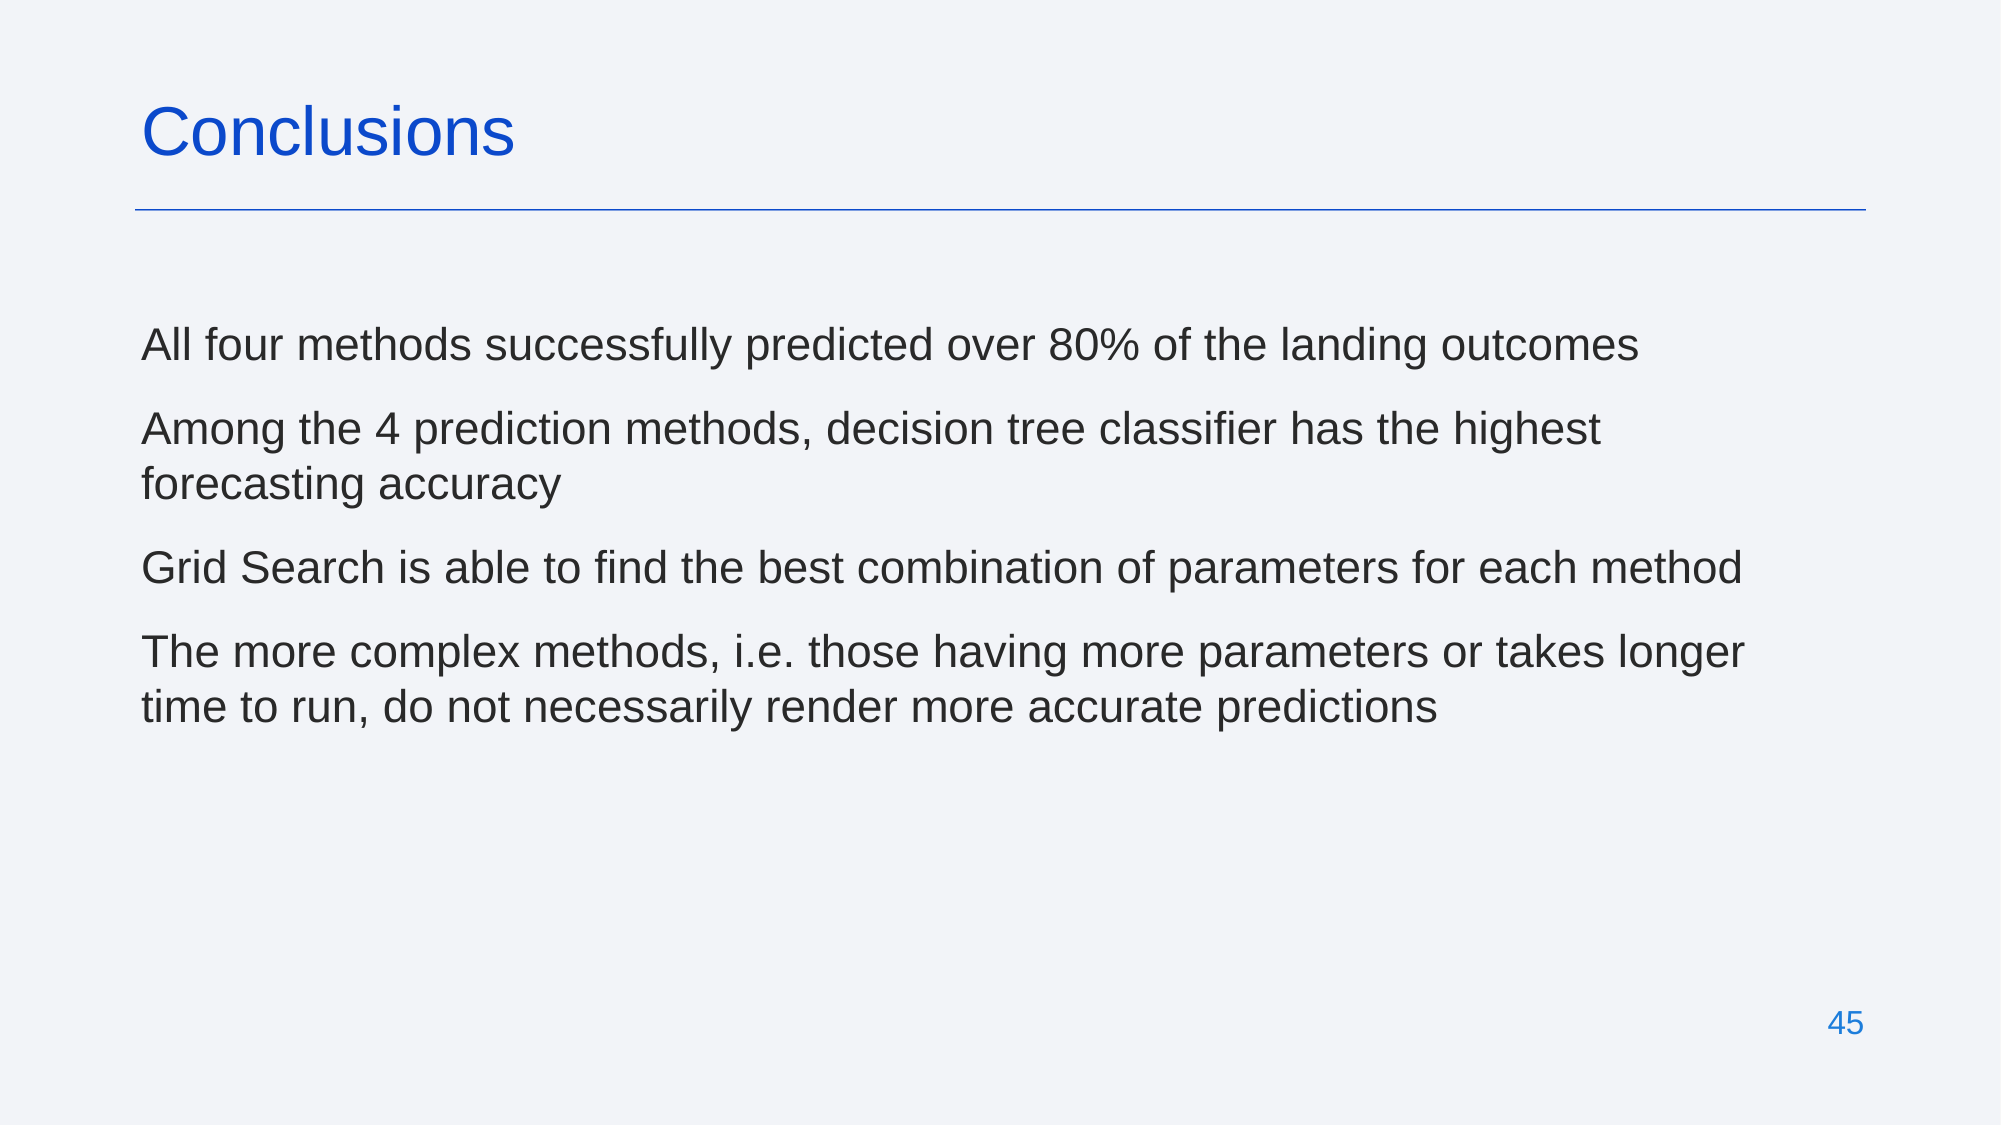

Conclusions
All four methods successfully predicted over 80% of the landing outcomes
Among the 4 prediction methods, decision tree classifier has the highest forecasting accuracy
Grid Search is able to find the best combination of parameters for each method
The more complex methods, i.e. those having more parameters or takes longer time to run, do not necessarily render more accurate predictions
45